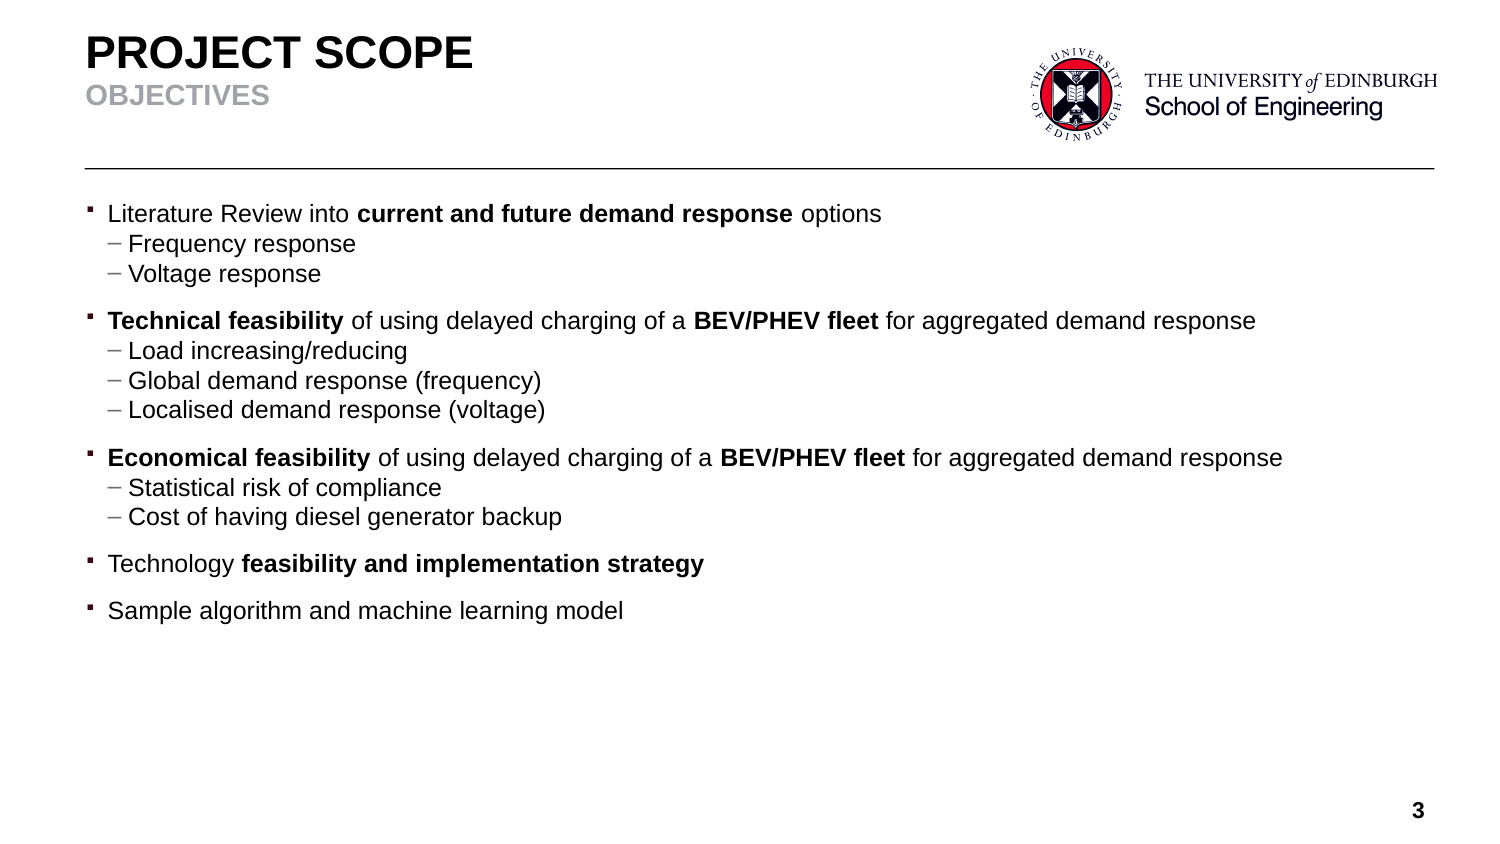

# PROJECT SCOPE OBJECTIVES
Literature Review into current and future demand response options
Frequency response
Voltage response
Technical feasibility of using delayed charging of a BEV/PHEV fleet for aggregated demand response
Load increasing/reducing
Global demand response (frequency)
Localised demand response (voltage)
Economical feasibility of using delayed charging of a BEV/PHEV fleet for aggregated demand response
Statistical risk of compliance
Cost of having diesel generator backup
Technology feasibility and implementation strategy
Sample algorithm and machine learning model